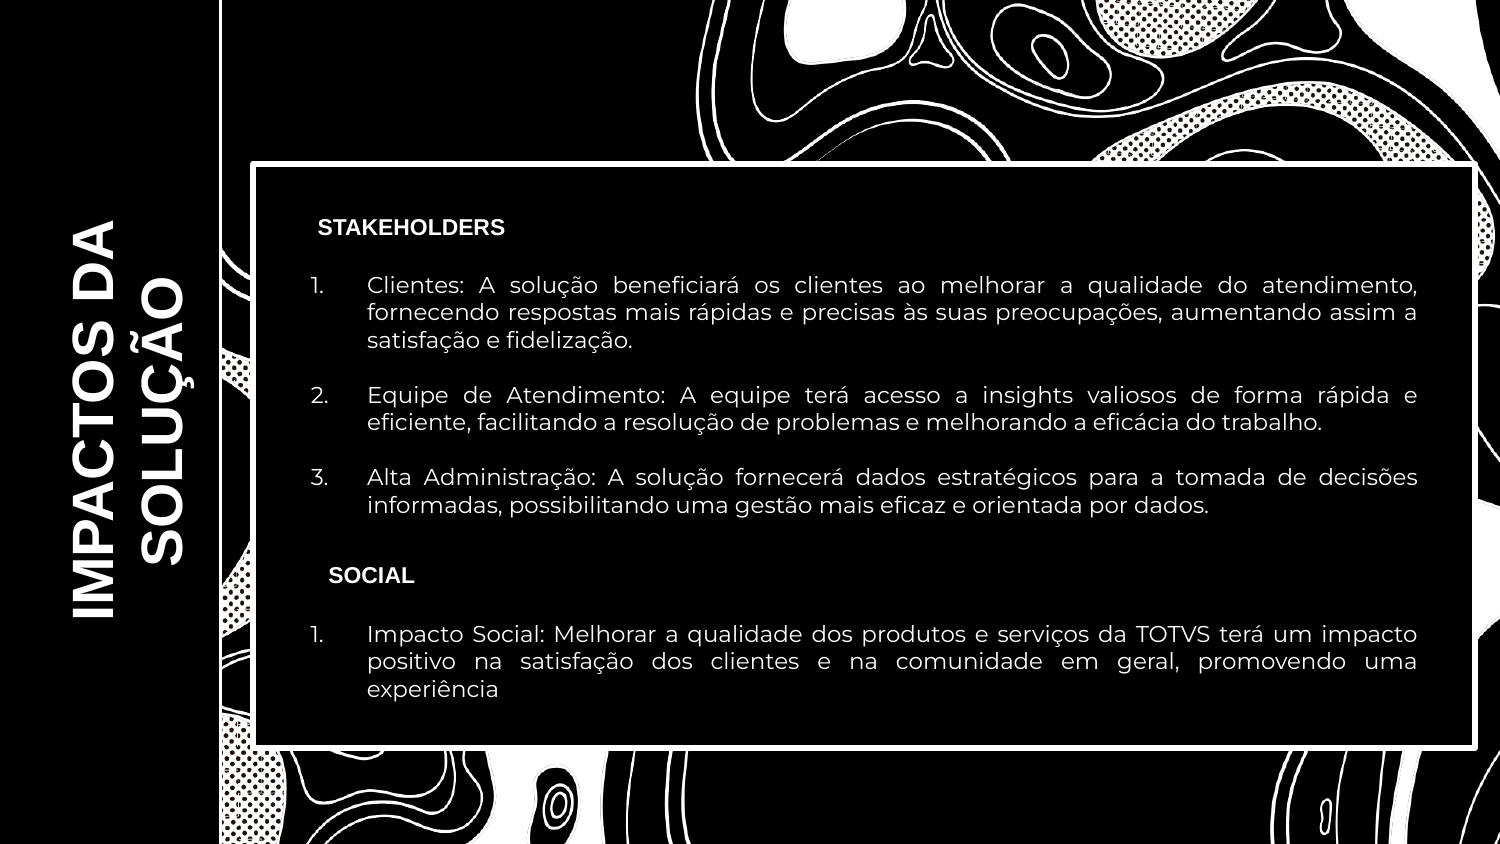

STAKEHOLDERS
Clientes: A solução beneficiará os clientes ao melhorar a qualidade do atendimento, fornecendo respostas mais rápidas e precisas às suas preocupações, aumentando assim a satisfação e fidelização.

Equipe de Atendimento: A equipe terá acesso a insights valiosos de forma rápida e eficiente, facilitando a resolução de problemas e melhorando a eficácia do trabalho.

Alta Administração: A solução fornecerá dados estratégicos para a tomada de decisões informadas, possibilitando uma gestão mais eficaz e orientada por dados.
# IMPACTOS DA SOLUÇÃO
SOCIAL
Impacto Social: Melhorar a qualidade dos produtos e serviços da TOTVS terá um impacto positivo na satisfação dos clientes e na comunidade em geral, promovendo uma experiência